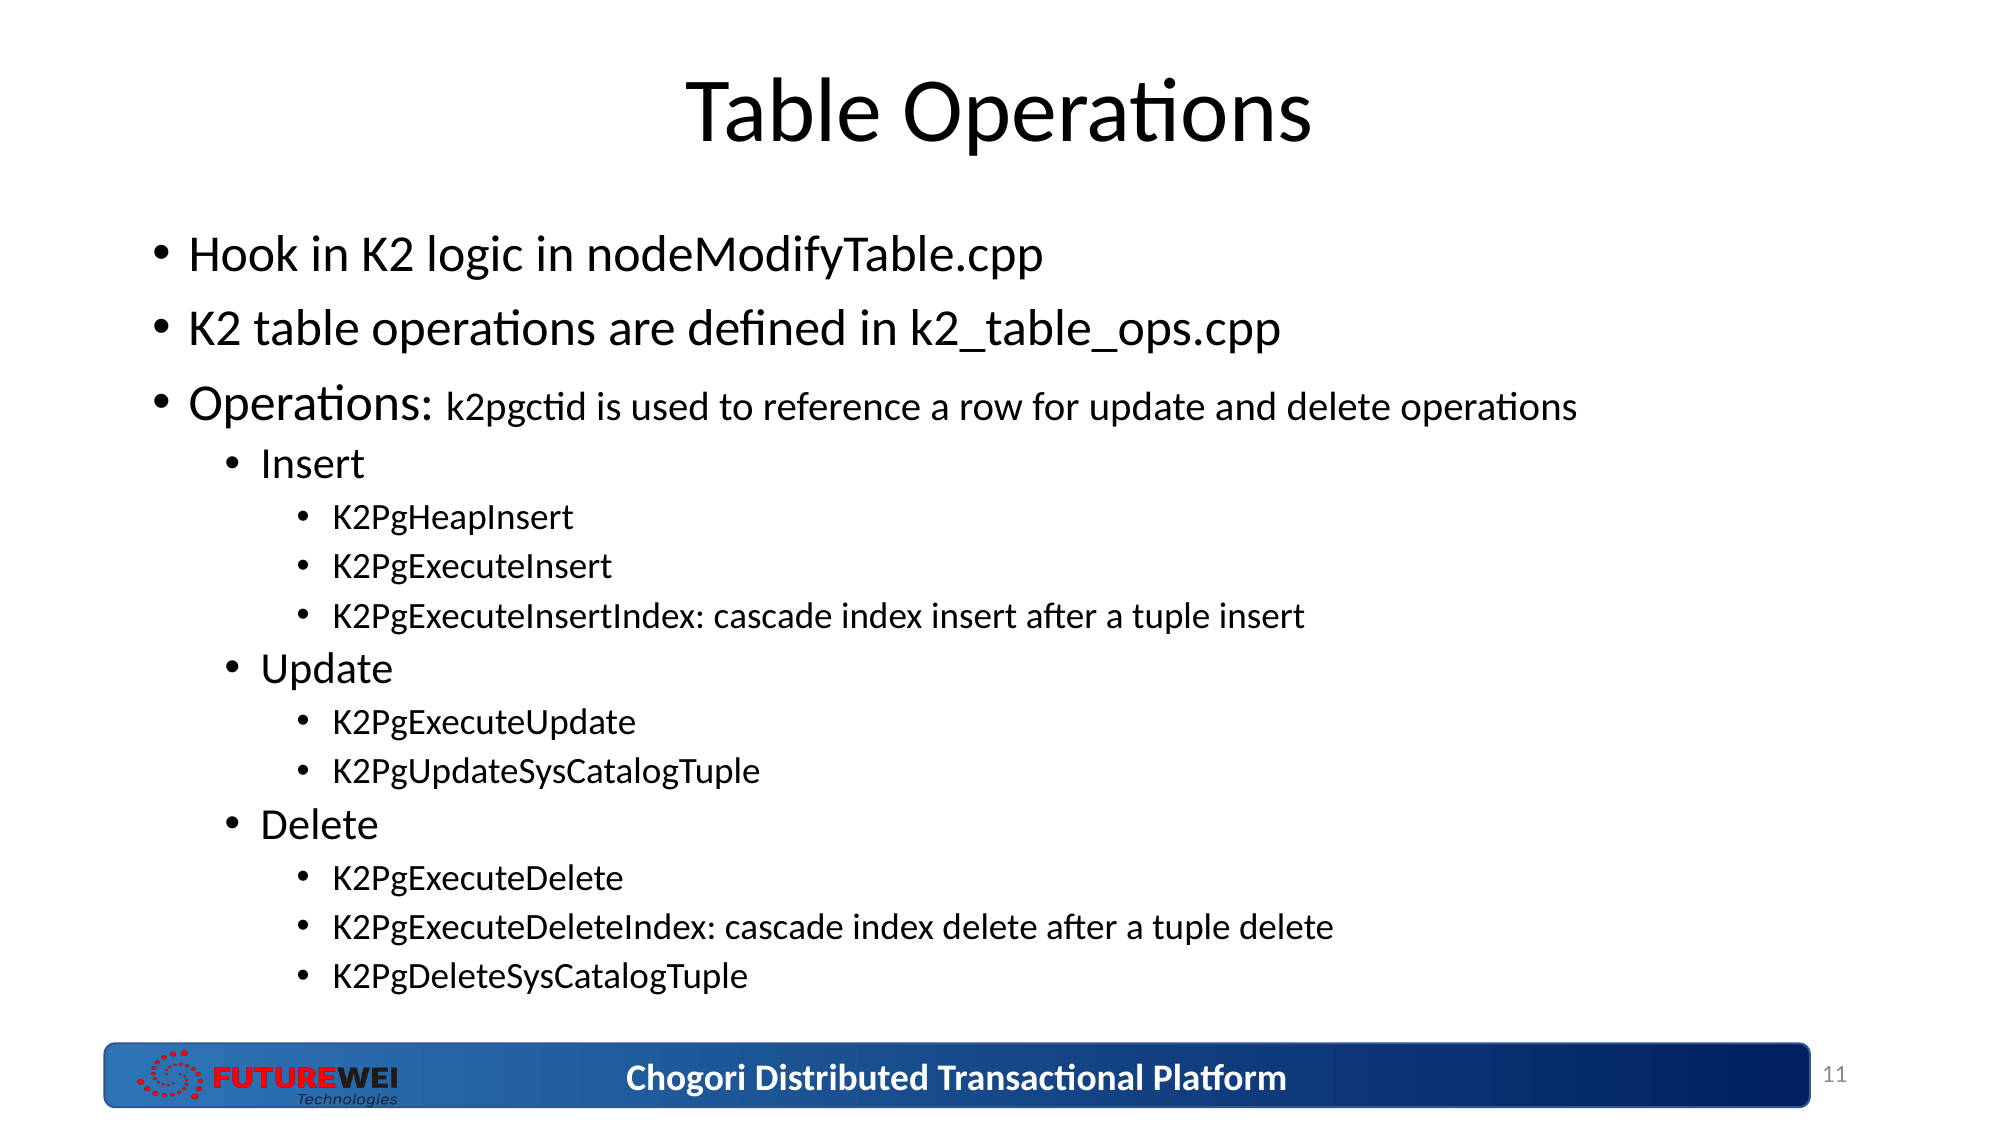

# Table Operations
Hook in K2 logic in nodeModifyTable.cpp
K2 table operations are defined in k2_table_ops.cpp
Operations: k2pgctid is used to reference a row for update and delete operations
Insert
K2PgHeapInsert
K2PgExecuteInsert
K2PgExecuteInsertIndex: cascade index insert after a tuple insert
Update
K2PgExecuteUpdate
K2PgUpdateSysCatalogTuple
Delete
K2PgExecuteDelete
K2PgExecuteDeleteIndex: cascade index delete after a tuple delete
K2PgDeleteSysCatalogTuple
11